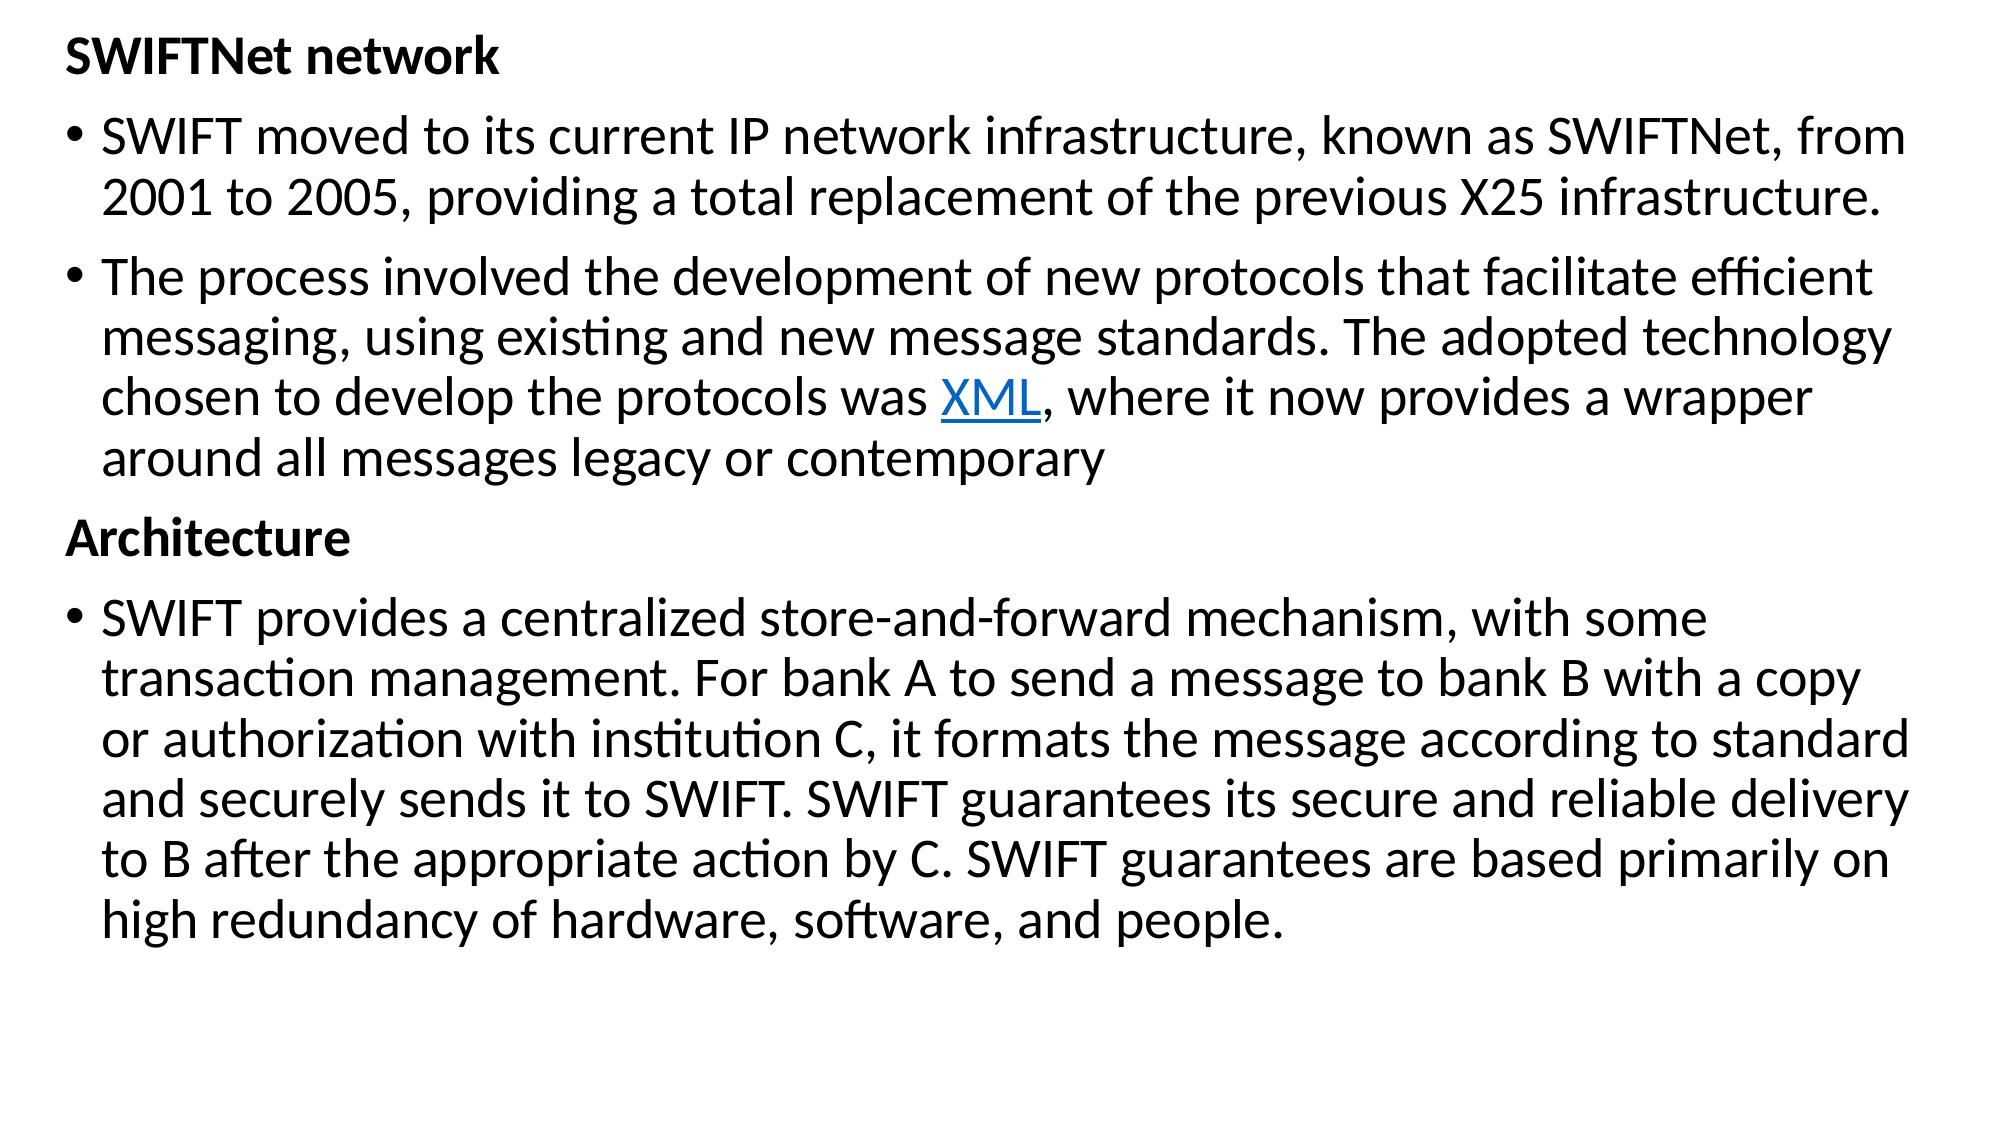

SWIFTNet network
SWIFT moved to its current IP network infrastructure, known as SWIFTNet, from 2001 to 2005, providing a total replacement of the previous X25 infrastructure.
The process involved the development of new protocols that facilitate efficient messaging, using existing and new message standards. The adopted technology chosen to develop the protocols was XML, where it now provides a wrapper around all messages legacy or contemporary
Architecture
SWIFT provides a centralized store-and-forward mechanism, with some transaction management. For bank A to send a message to bank B with a copy or authorization with institution C, it formats the message according to standard and securely sends it to SWIFT. SWIFT guarantees its secure and reliable delivery to B after the appropriate action by C. SWIFT guarantees are based primarily on high redundancy of hardware, software, and people.